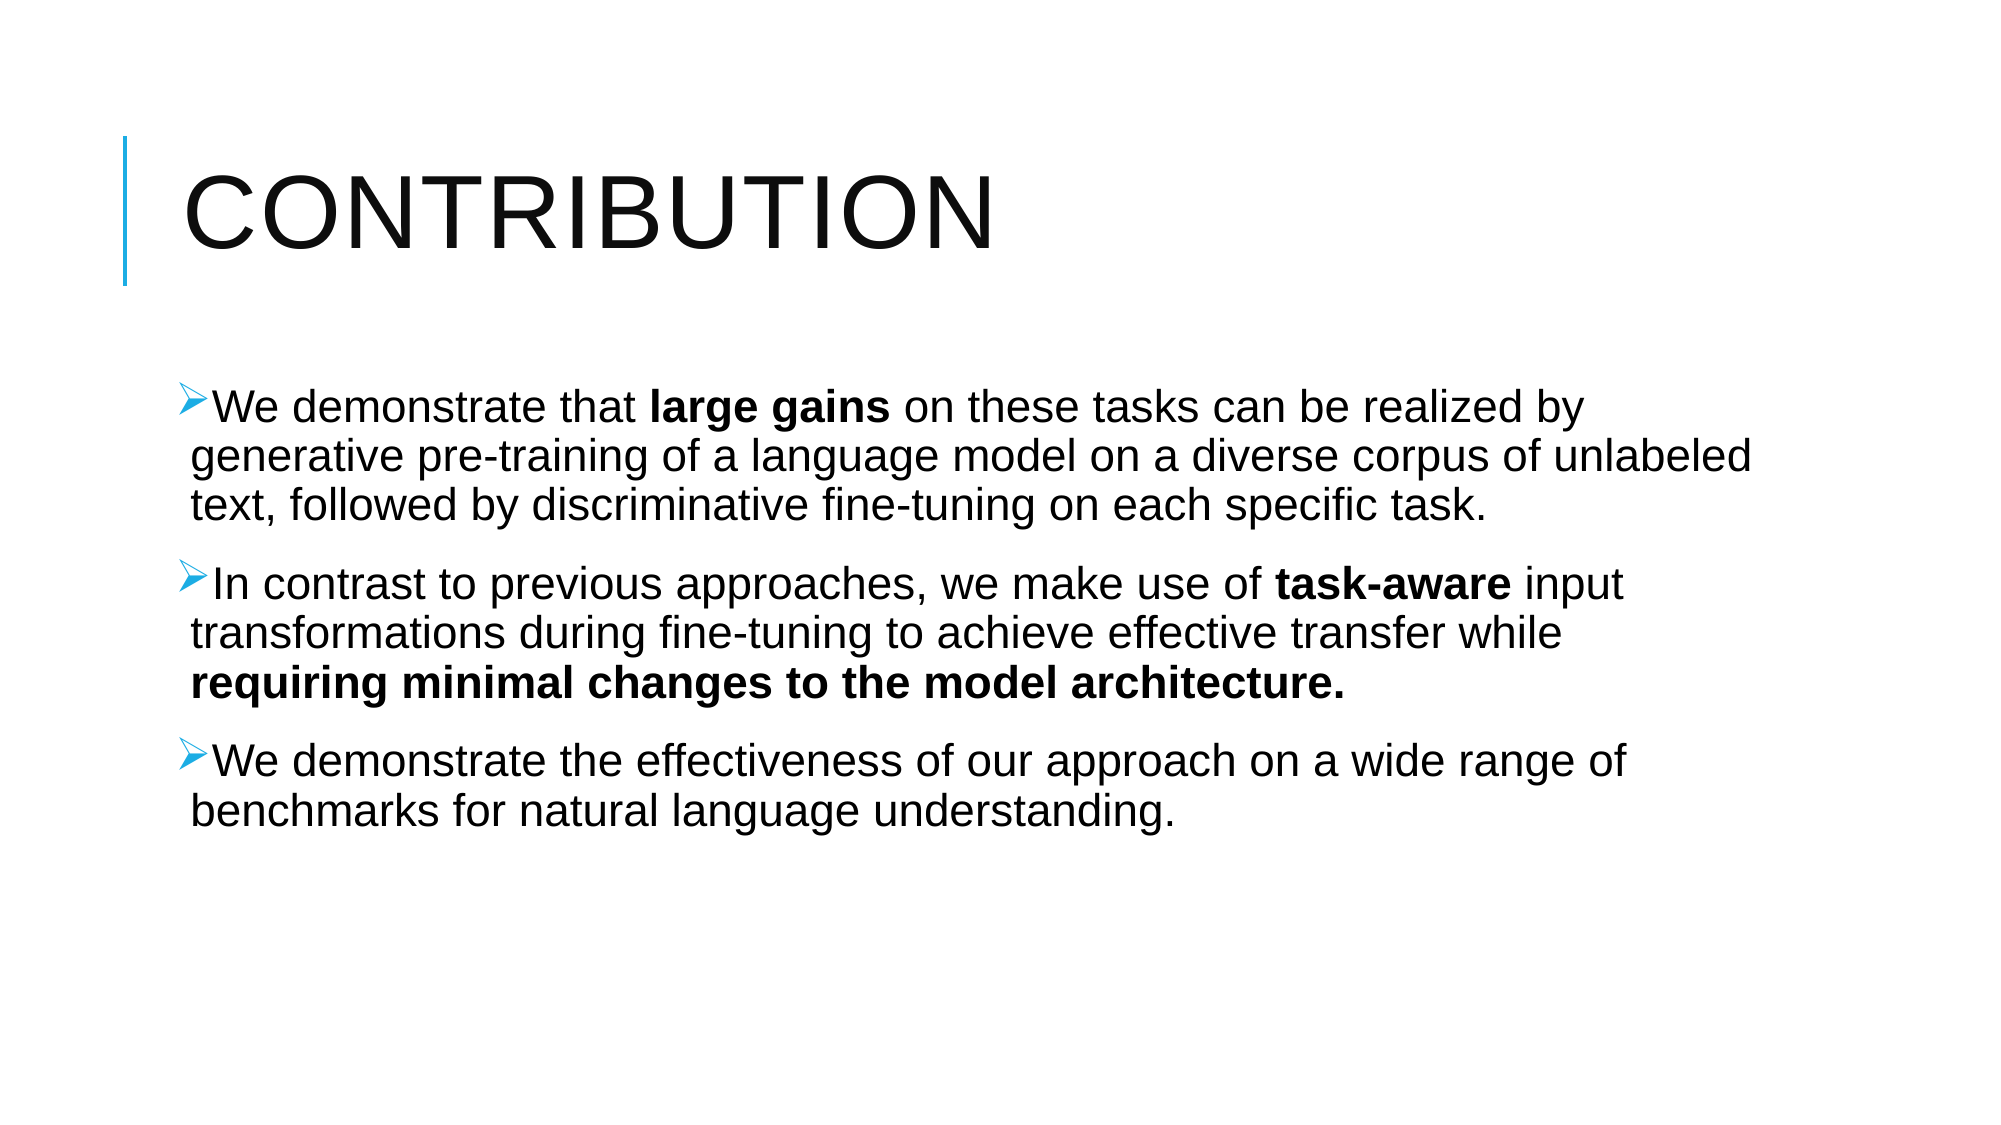

# Contribution
We demonstrate that large gains on these tasks can be realized by generative pre-training of a language model on a diverse corpus of unlabeled text, followed by discriminative fine-tuning on each specific task.
In contrast to previous approaches, we make use of task-aware input transformations during fine-tuning to achieve effective transfer while requiring minimal changes to the model architecture.
We demonstrate the effectiveness of our approach on a wide range of benchmarks for natural language understanding.